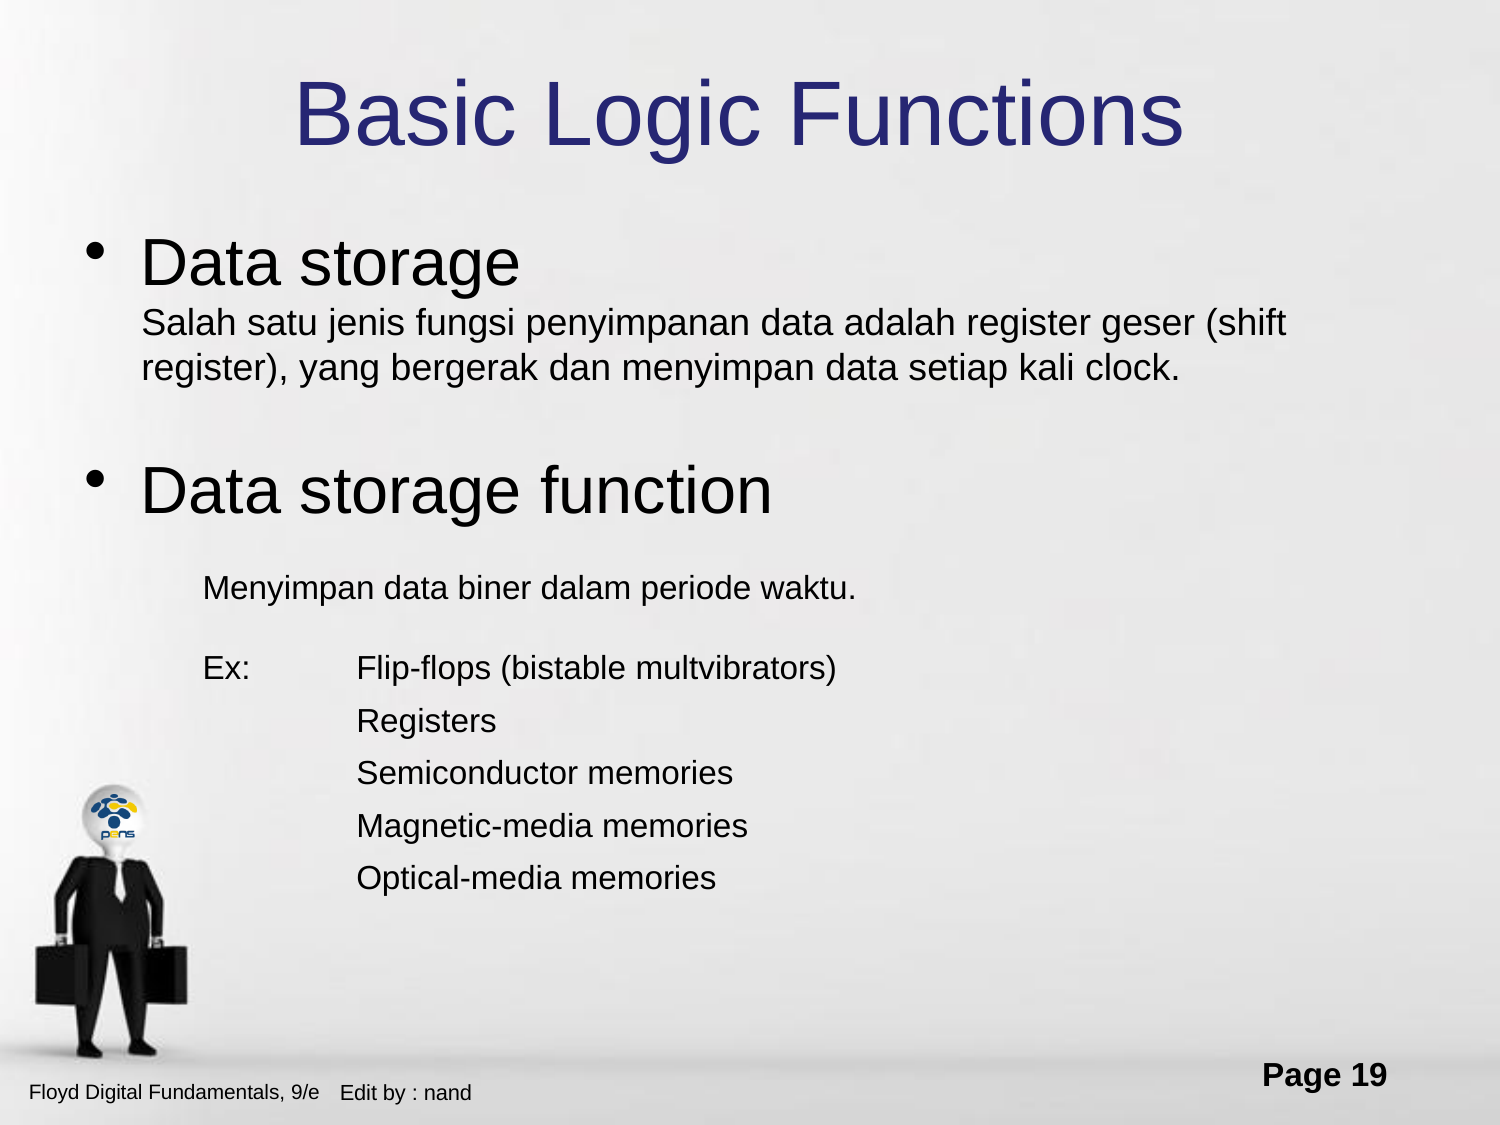

# Basic Logic Functions
Data storage
	Salah satu jenis fungsi penyimpanan data adalah register geser (shift register), yang bergerak dan menyimpan data setiap kali clock.

Data storage function

Menyimpan data biner dalam periode waktu.

Ex:	Flip-flops (bistable multvibrators)
		Registers
		Semiconductor memories
		Magnetic-media memories
		Optical-media memories